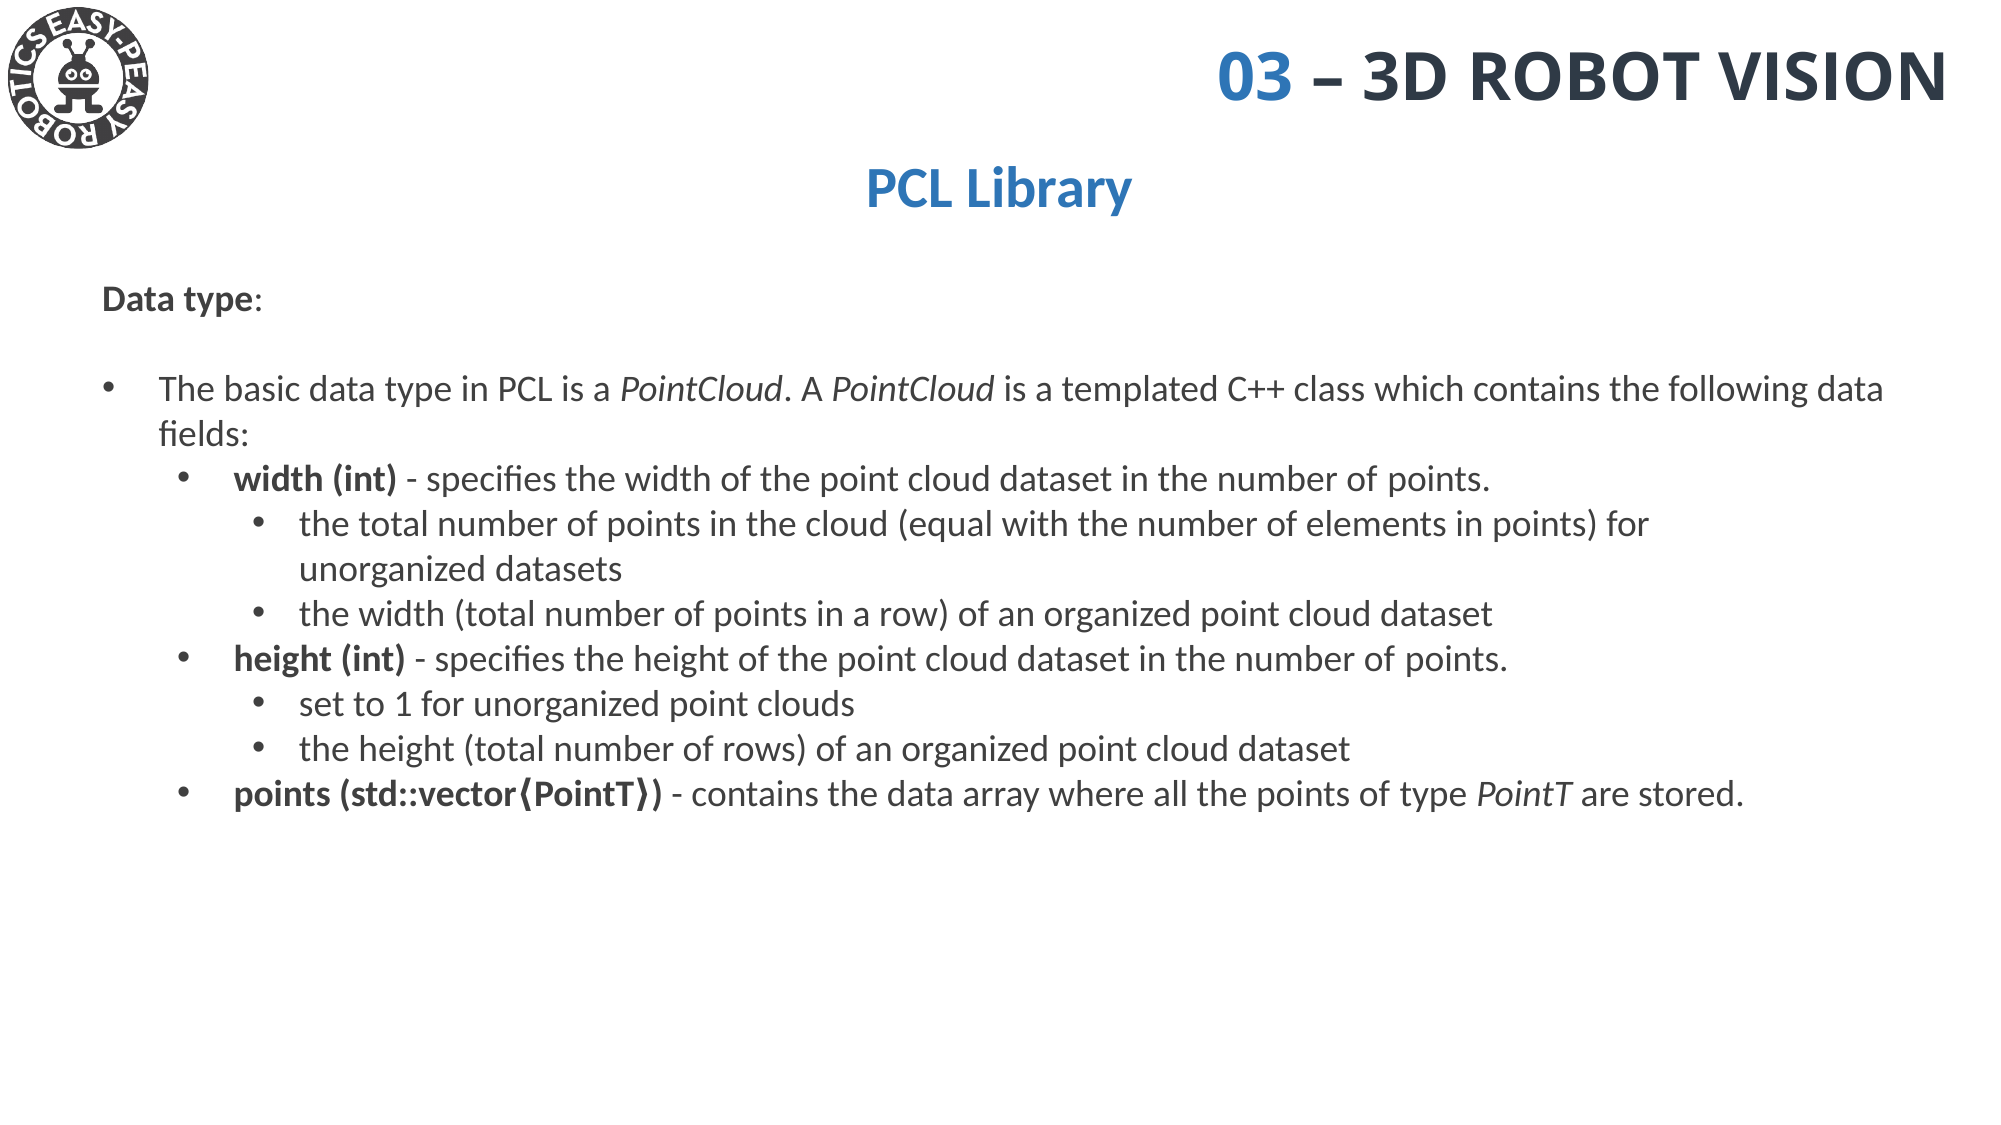

03 – 3D Robot Vision
PCL Library

Data type:

The basic data type in PCL is a PointCloud. A PointCloud is a templated C++ class which contains the following data fields:
width (int) - specifies the width of the point cloud dataset in the number of points.
the total number of points in the cloud (equal with the number of elements in points) for unorganized datasets
the width (total number of points in a row) of an organized point cloud dataset
height (int) - specifies the height of the point cloud dataset in the number of points.
set to 1 for unorganized point clouds
the height (total number of rows) of an organized point cloud dataset
points (std::vector⟨PointT⟩) - contains the data array where all the points of type PointT are stored.